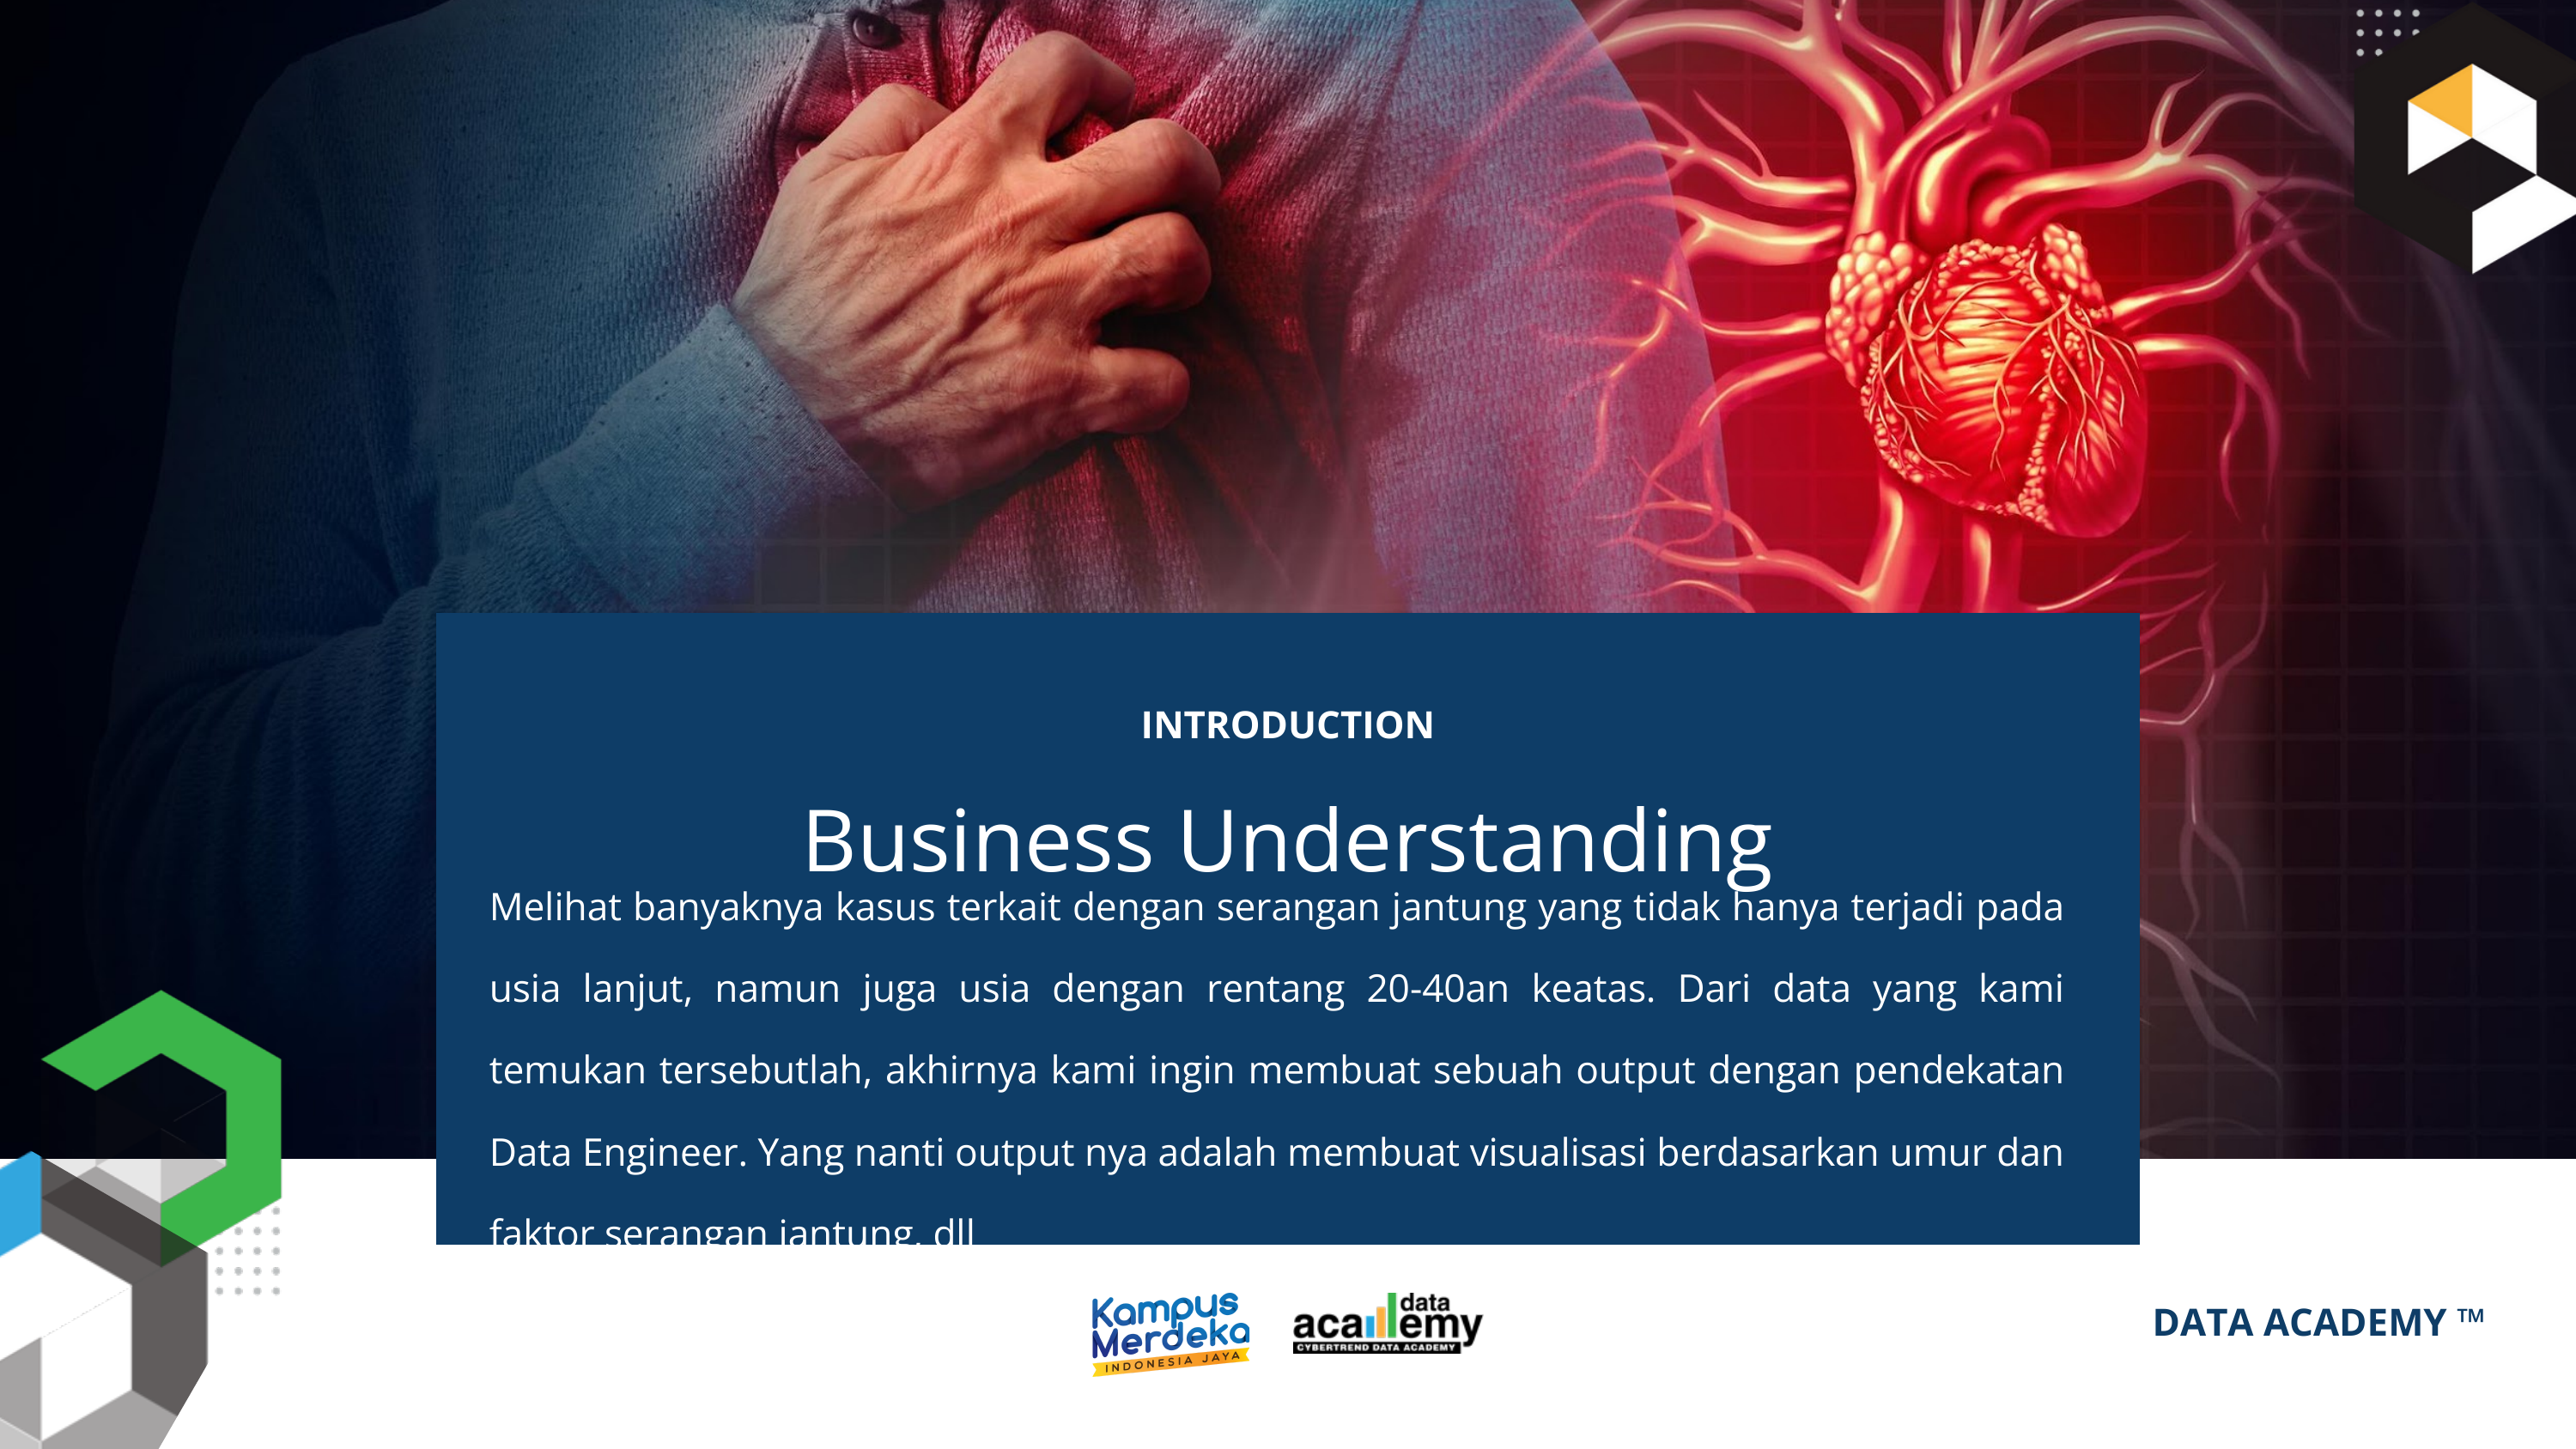

INTRODUCTION
Business Understanding
Melihat banyaknya kasus terkait dengan serangan jantung yang tidak hanya terjadi pada usia lanjut, namun juga usia dengan rentang 20-40an keatas. Dari data yang kami temukan tersebutlah, akhirnya kami ingin membuat sebuah output dengan pendekatan Data Engineer. Yang nanti output nya adalah membuat visualisasi berdasarkan umur dan faktor serangan jantung, dll

DATA ACADEMY ™